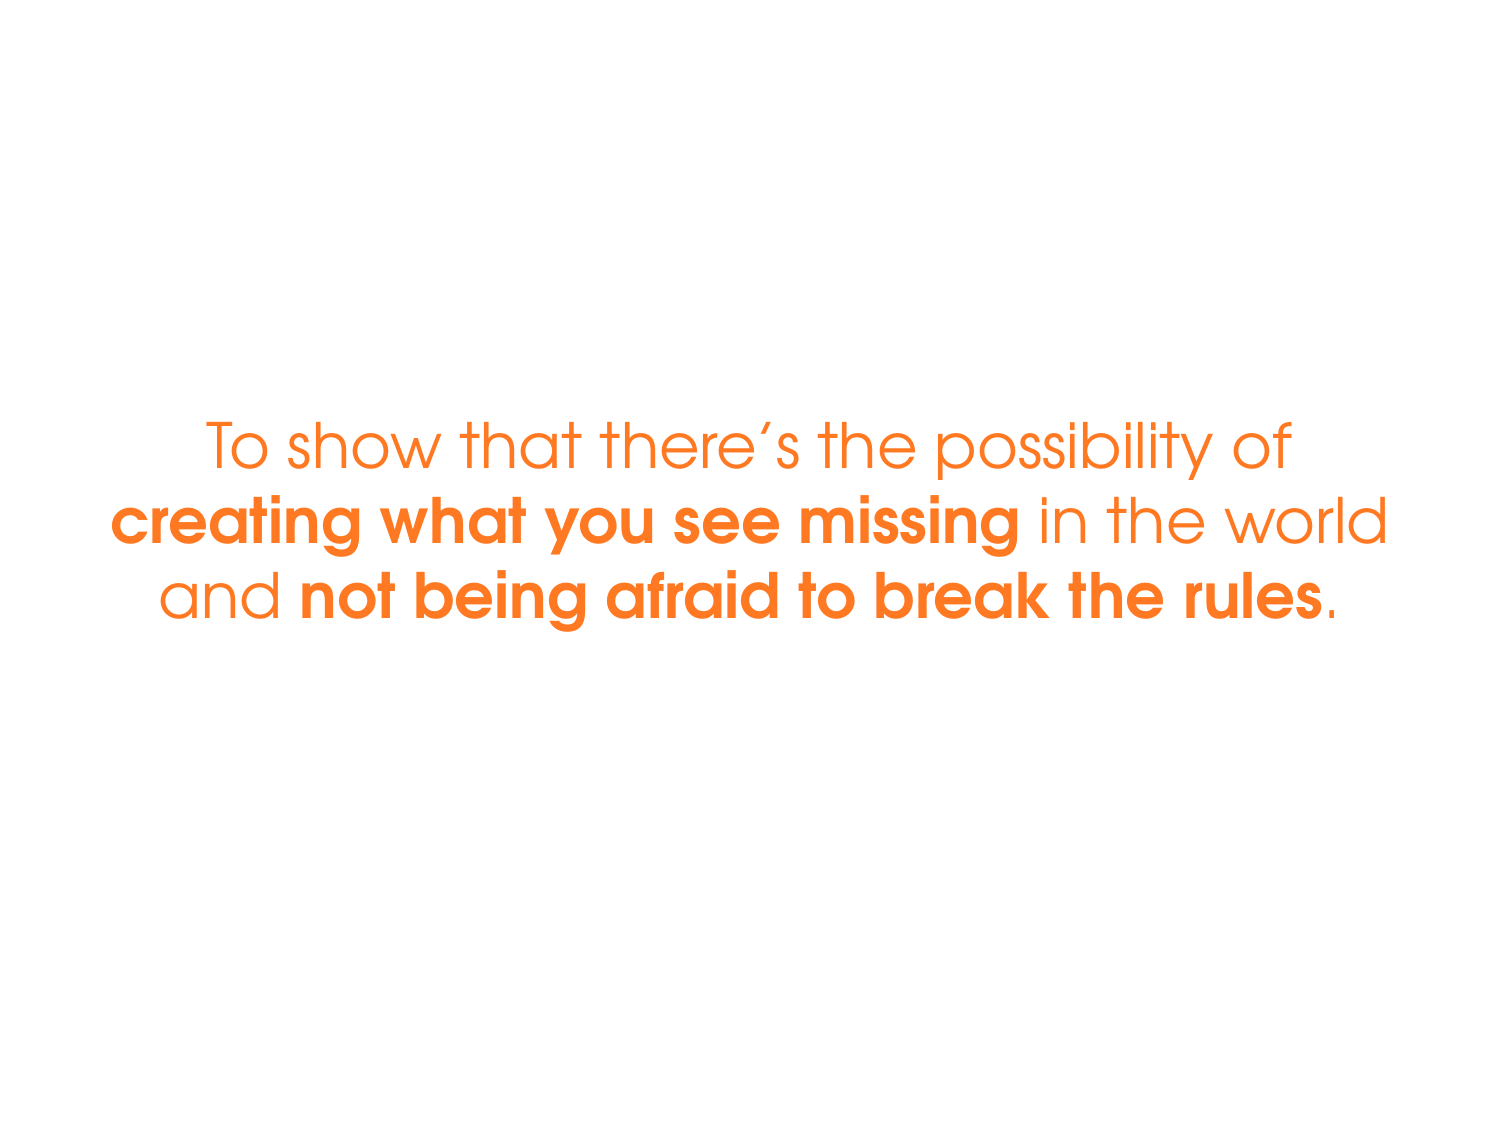

# To show that there’s the possibility of creating what you see missing in the world and not being afraid to break the rules.